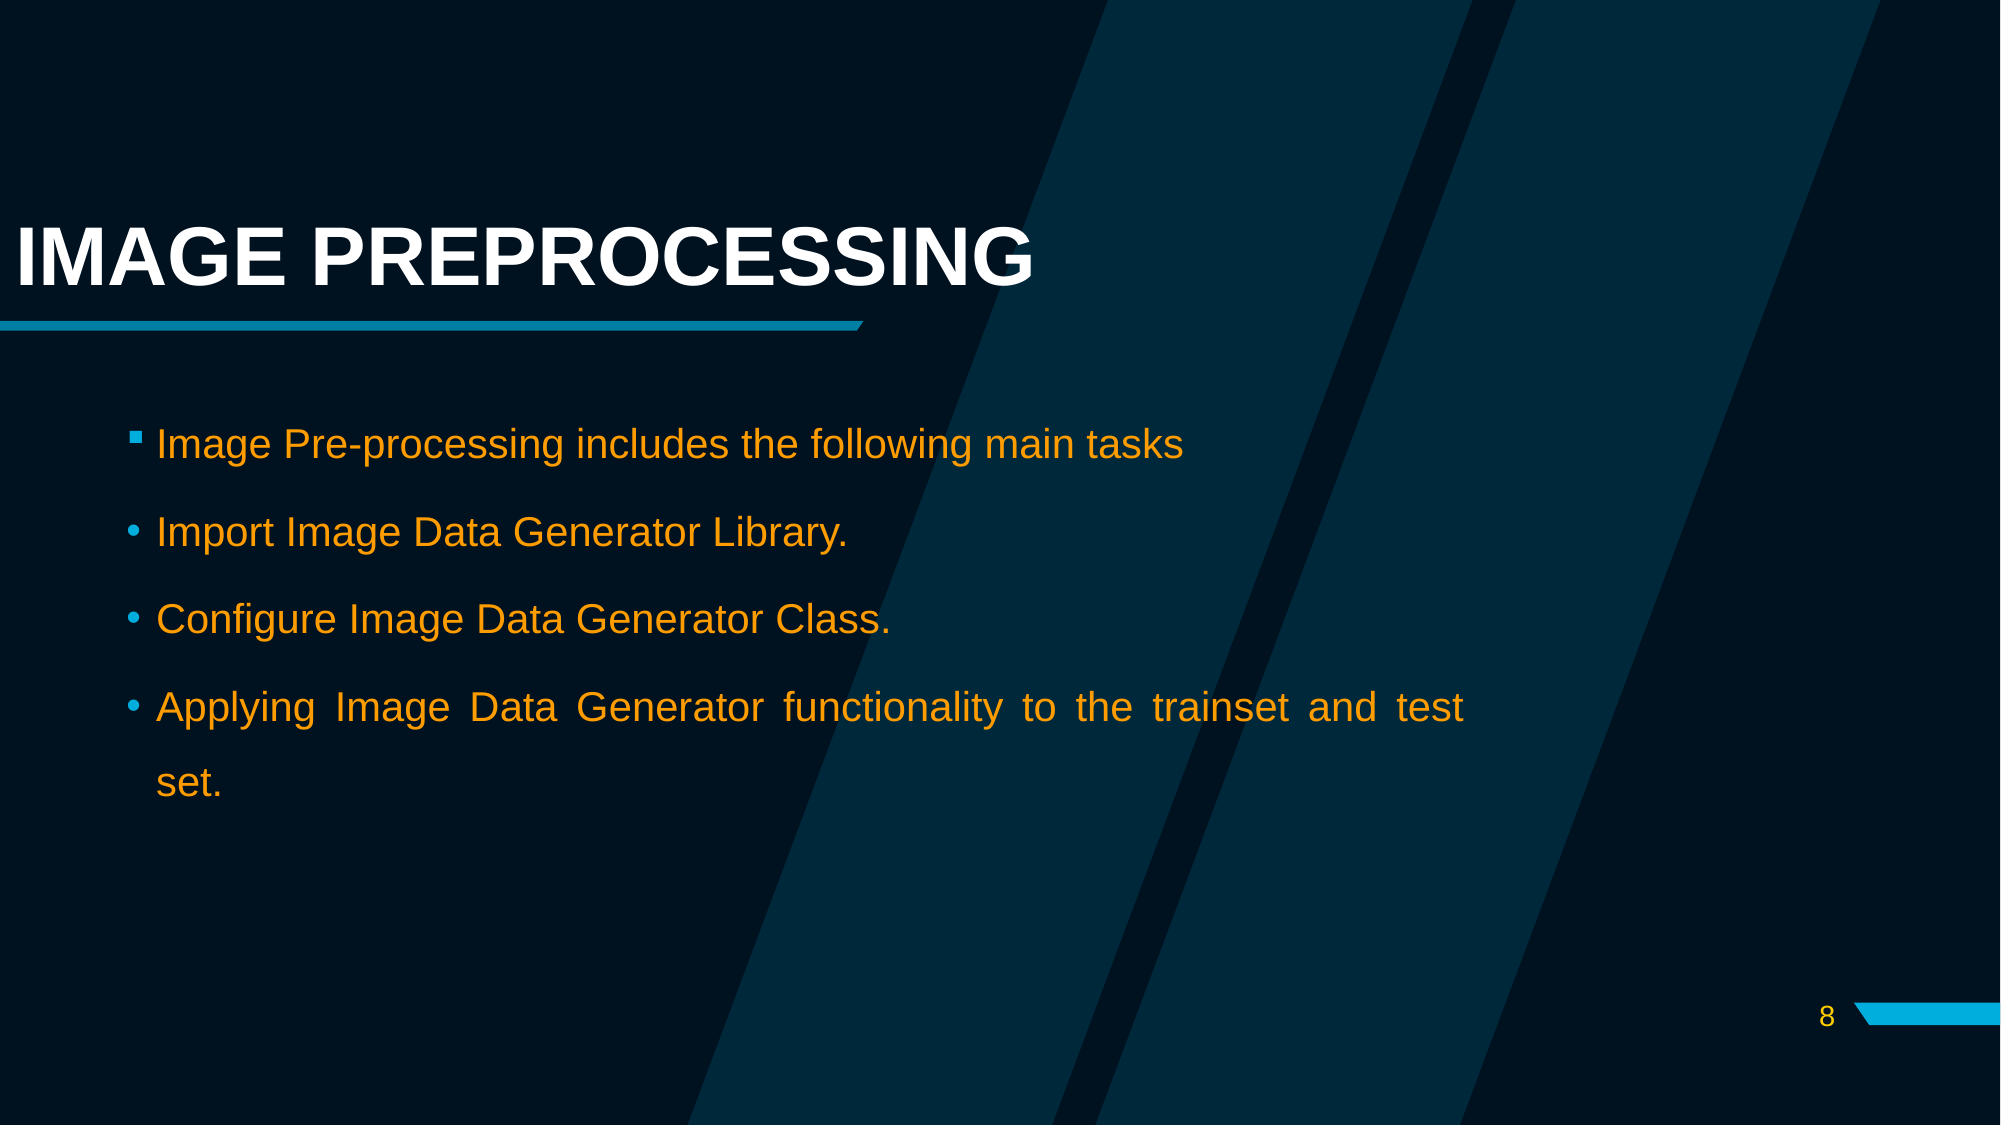

# IMAGE PREPROCESSING
Image Pre-processing includes the following main tasks
Import Image Data Generator Library.
Configure Image Data Generator Class.
Applying Image Data Generator functionality to the trainset and test set.

8